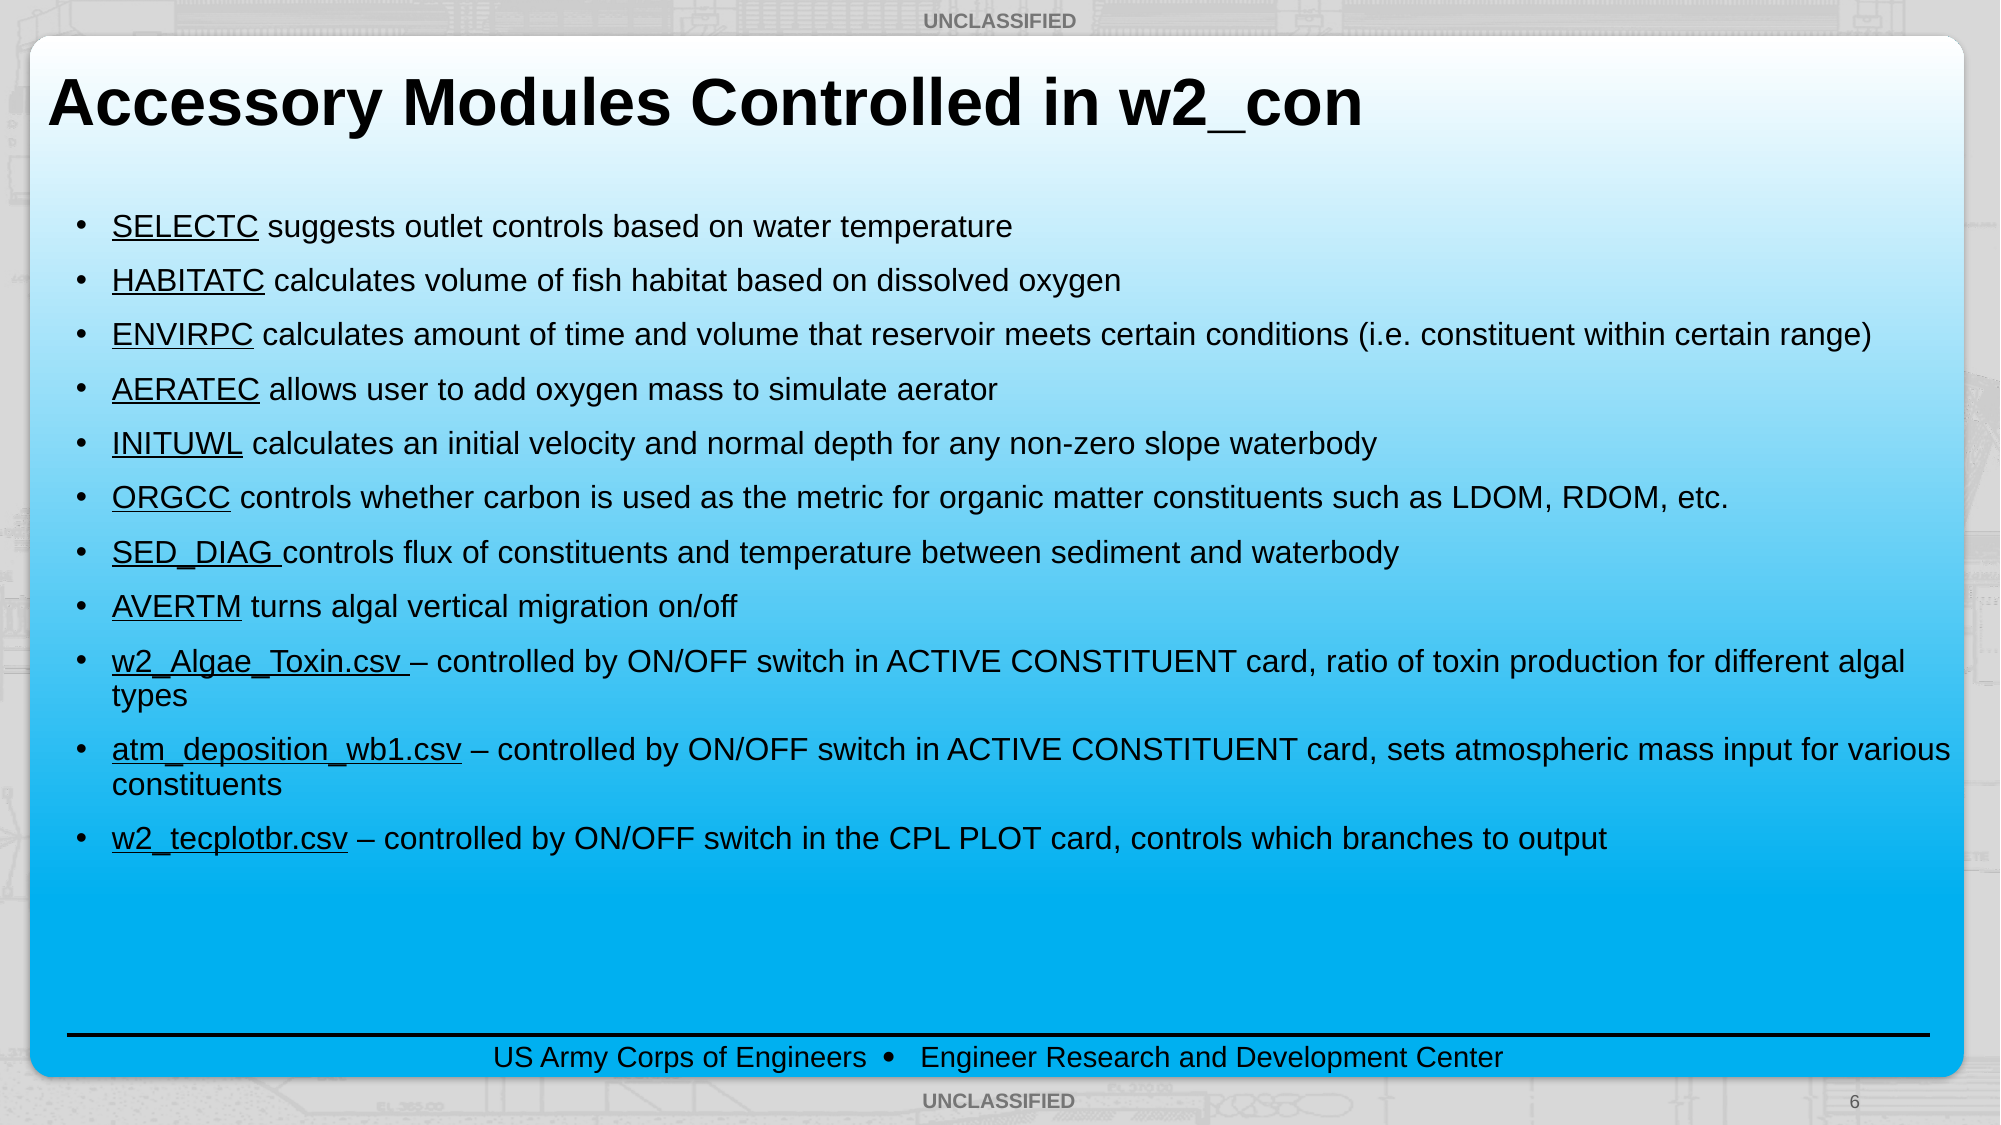

# Accessory Modules Controlled in w2_con
SELECTC suggests outlet controls based on water temperature
HABITATC calculates volume of fish habitat based on dissolved oxygen
ENVIRPC calculates amount of time and volume that reservoir meets certain conditions (i.e. constituent within certain range)
AERATEC allows user to add oxygen mass to simulate aerator
INITUWL calculates an initial velocity and normal depth for any non-zero slope waterbody
ORGCC controls whether carbon is used as the metric for organic matter constituents such as LDOM, RDOM, etc.
SED_DIAG controls flux of constituents and temperature between sediment and waterbody
AVERTM turns algal vertical migration on/off
w2_Algae_Toxin.csv – controlled by ON/OFF switch in ACTIVE CONSTITUENT card, ratio of toxin production for different algal types
atm_deposition_wb1.csv – controlled by ON/OFF switch in ACTIVE CONSTITUENT card, sets atmospheric mass input for various constituents
w2_tecplotbr.csv – controlled by ON/OFF switch in the CPL PLOT card, controls which branches to output
6